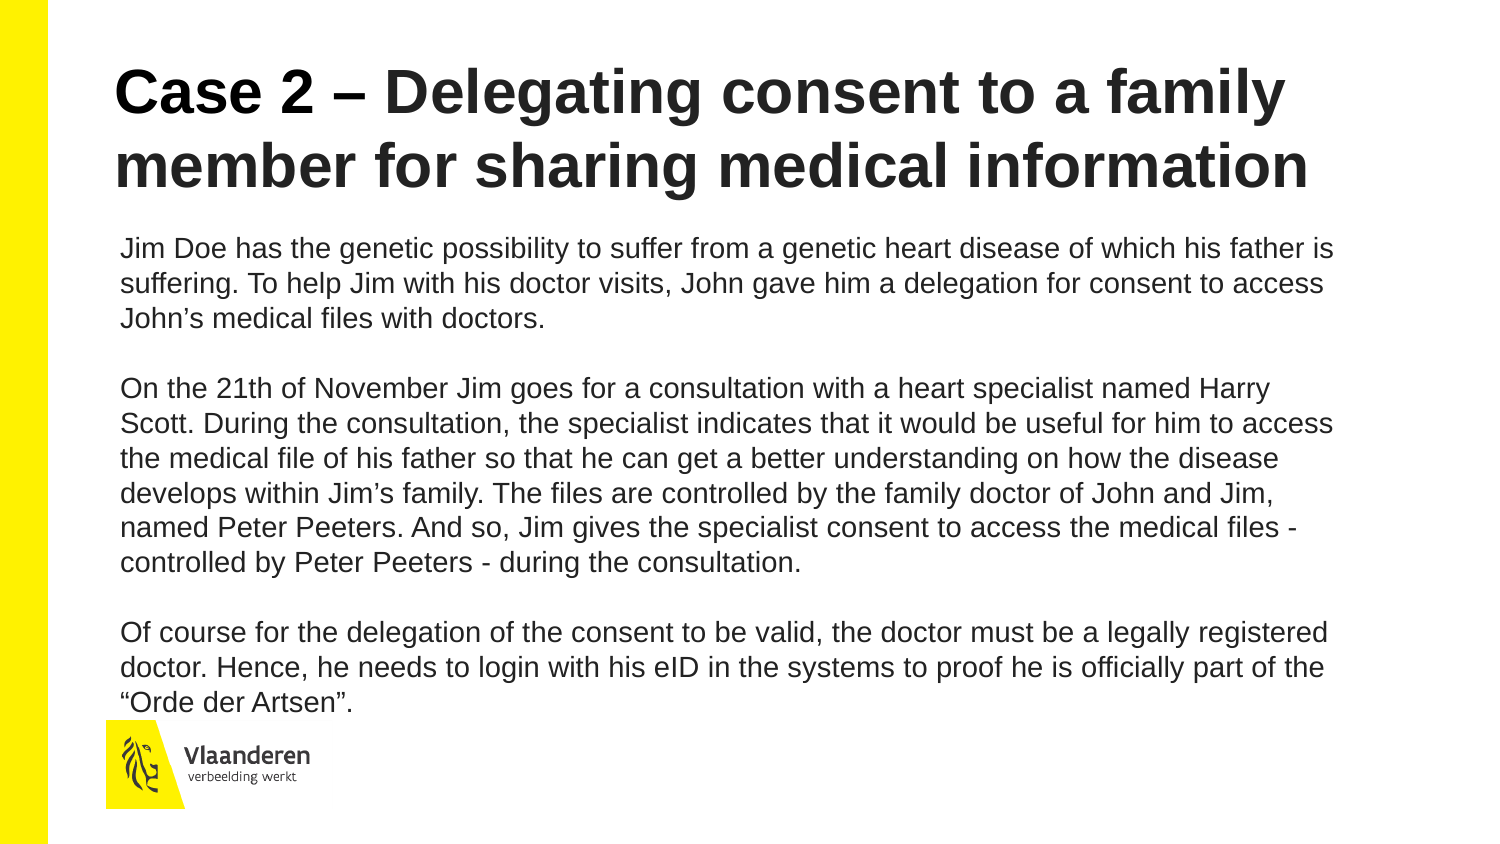

Case 2 – Delegating consent to a family member for sharing medical information
Jim Doe has the genetic possibility to suffer from a genetic heart disease of which his father is suffering. To help Jim with his doctor visits, John gave him a delegation for consent to access John’s medical files with doctors.

On the 21th of November Jim goes for a consultation with a heart specialist named Harry Scott. During the consultation, the specialist indicates that it would be useful for him to access the medical file of his father so that he can get a better understanding on how the disease develops within Jim’s family. The files are controlled by the family doctor of John and Jim, named Peter Peeters. And so, Jim gives the specialist consent to access the medical files - controlled by Peter Peeters - during the consultation.

Of course for the delegation of the consent to be valid, the doctor must be a legally registered doctor. Hence, he needs to login with his eID in the systems to proof he is officially part of the “Orde der Artsen”.